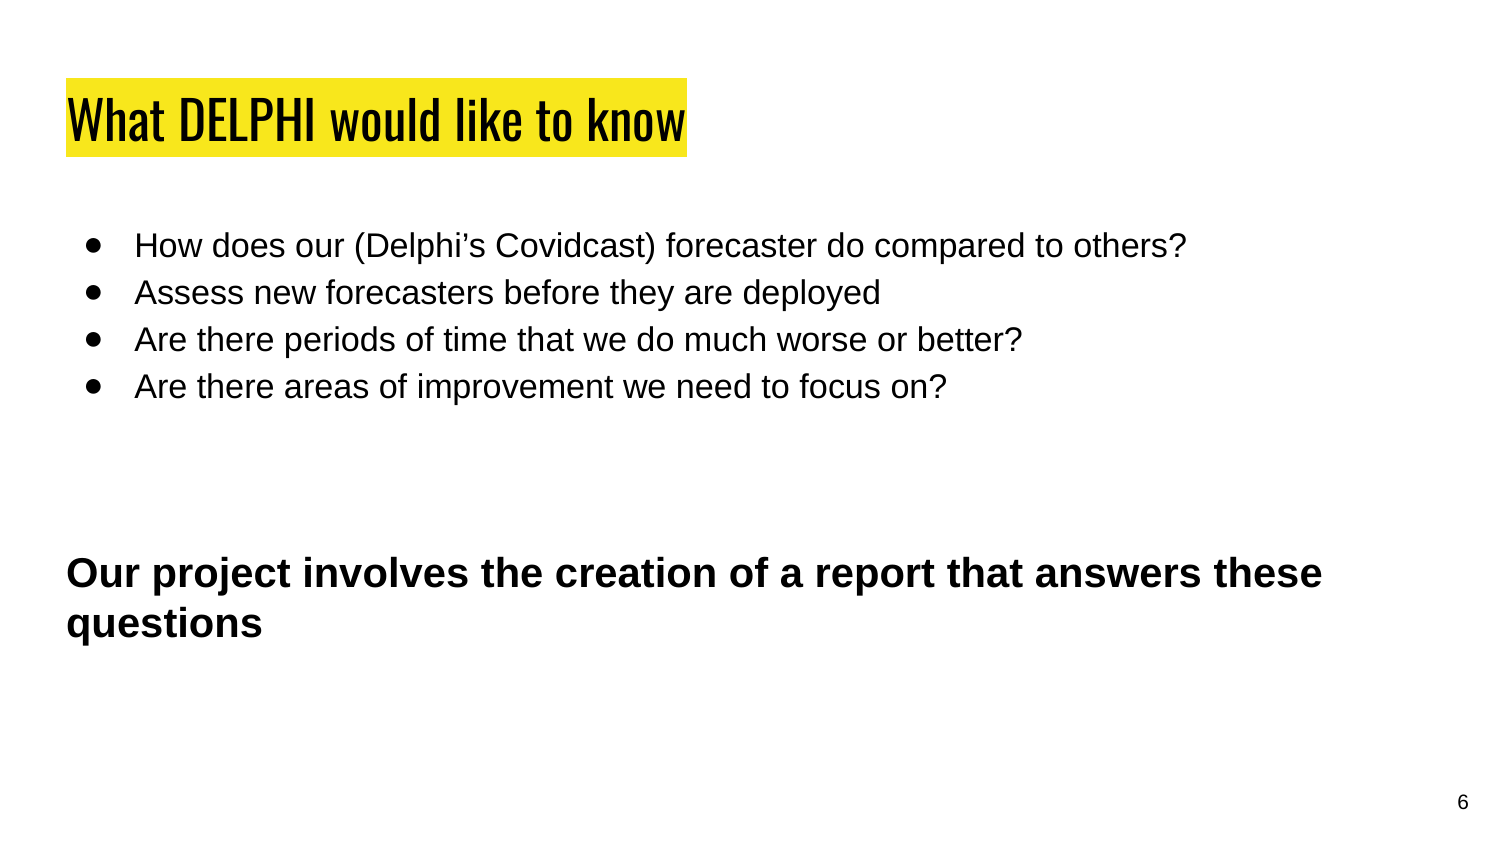

# What DELPHI would like to know
How does our (Delphi’s Covidcast) forecaster do compared to others?
Assess new forecasters before they are deployed
Are there periods of time that we do much worse or better?
Are there areas of improvement we need to focus on?
Our project involves the creation of a report that answers these questions
6